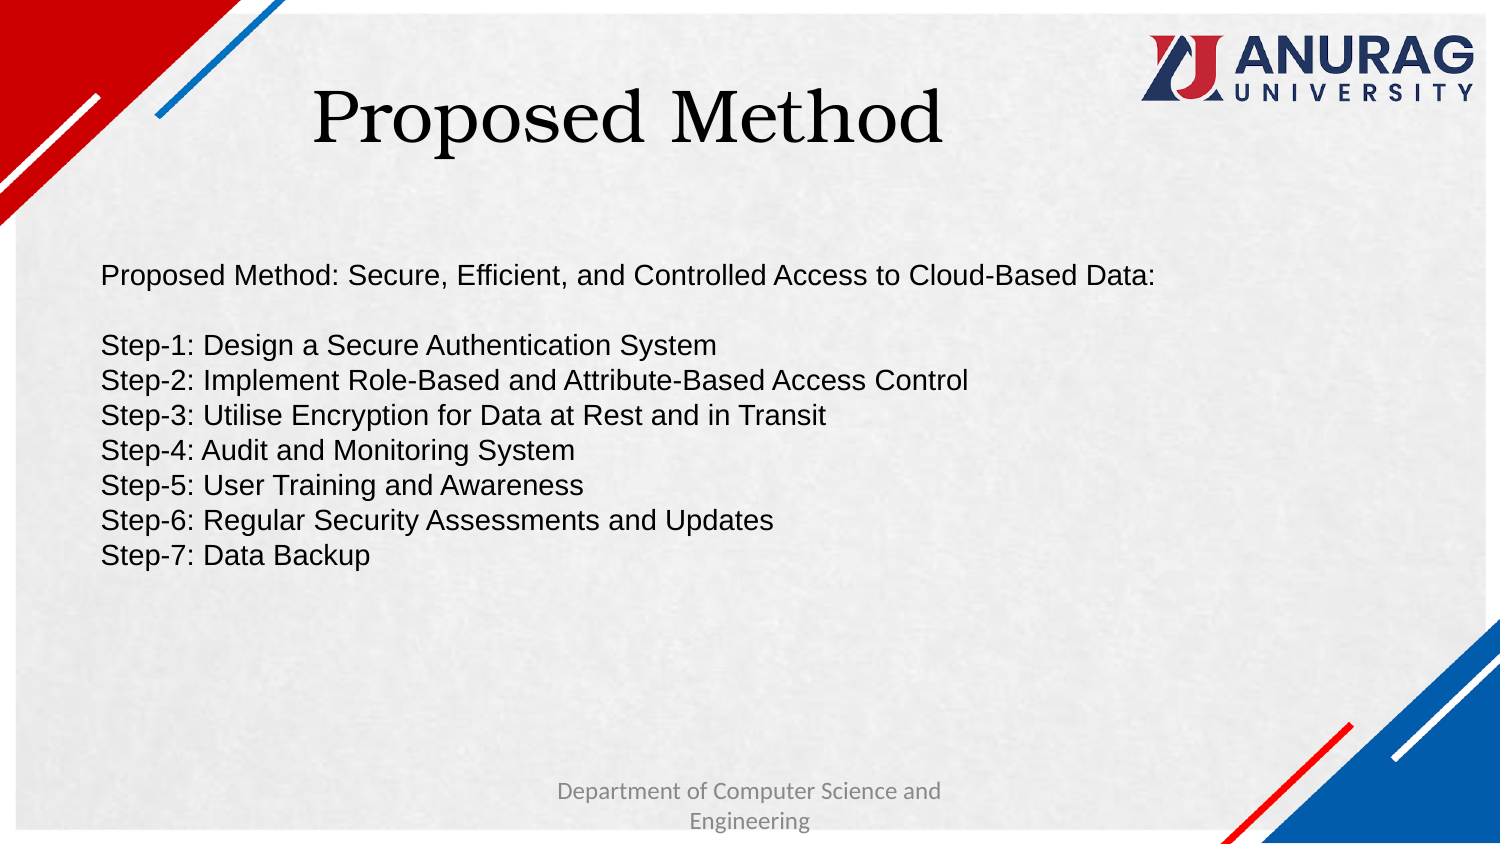

# Proposed Method
Proposed Method: Secure, Efficient, and Controlled Access to Cloud-Based Data:

Step-1: Design a Secure Authentication System
Step-2: Implement Role-Based and Attribute-Based Access Control
Step-3: Utilise Encryption for Data at Rest and in Transit
Step-4: Audit and Monitoring System
Step-5: User Training and Awareness
Step-6: Regular Security Assessments and Updates
Step-7: Data Backup

Department of Computer Science and Engineering
7